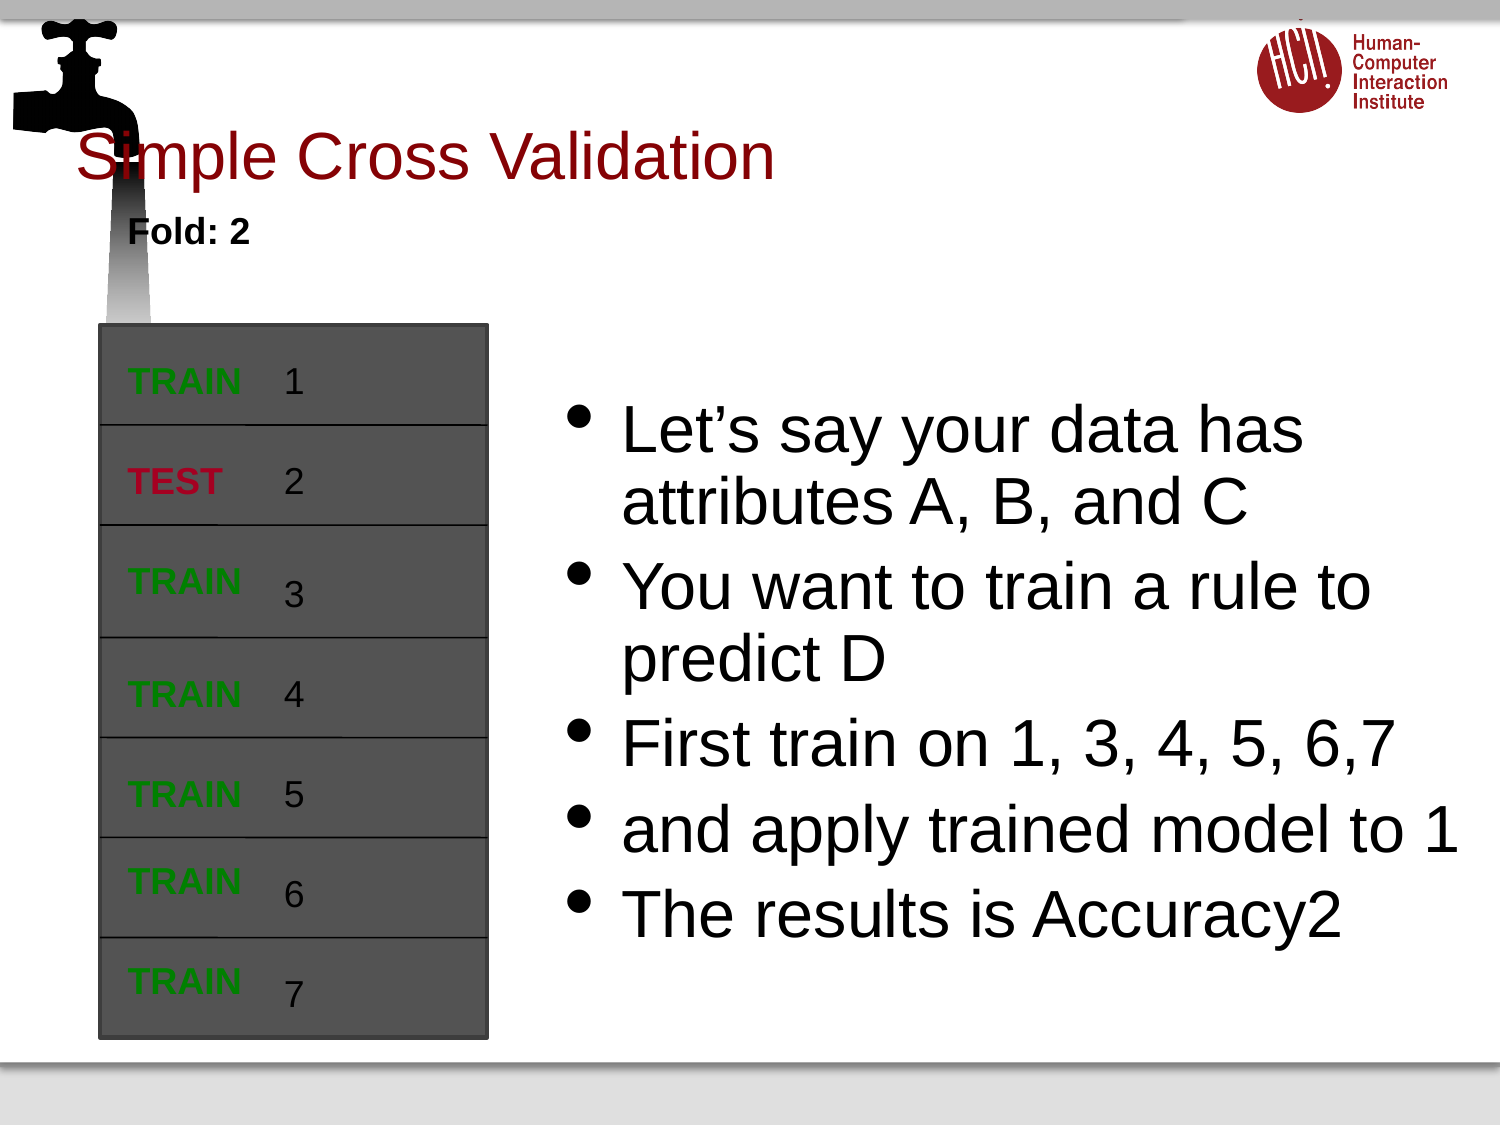

# Simple Cross Validation
Fold: 2

TRAIN
1
Let’s say your data has attributes A, B, and C
You want to train a rule to predict D
First train on 1, 3, 4, 5, 6,7
and apply trained model to 1
The results is Accuracy2

TEST
2

TRAIN
3

TRAIN
4

TRAIN
5

TRAIN
6

TRAIN
7